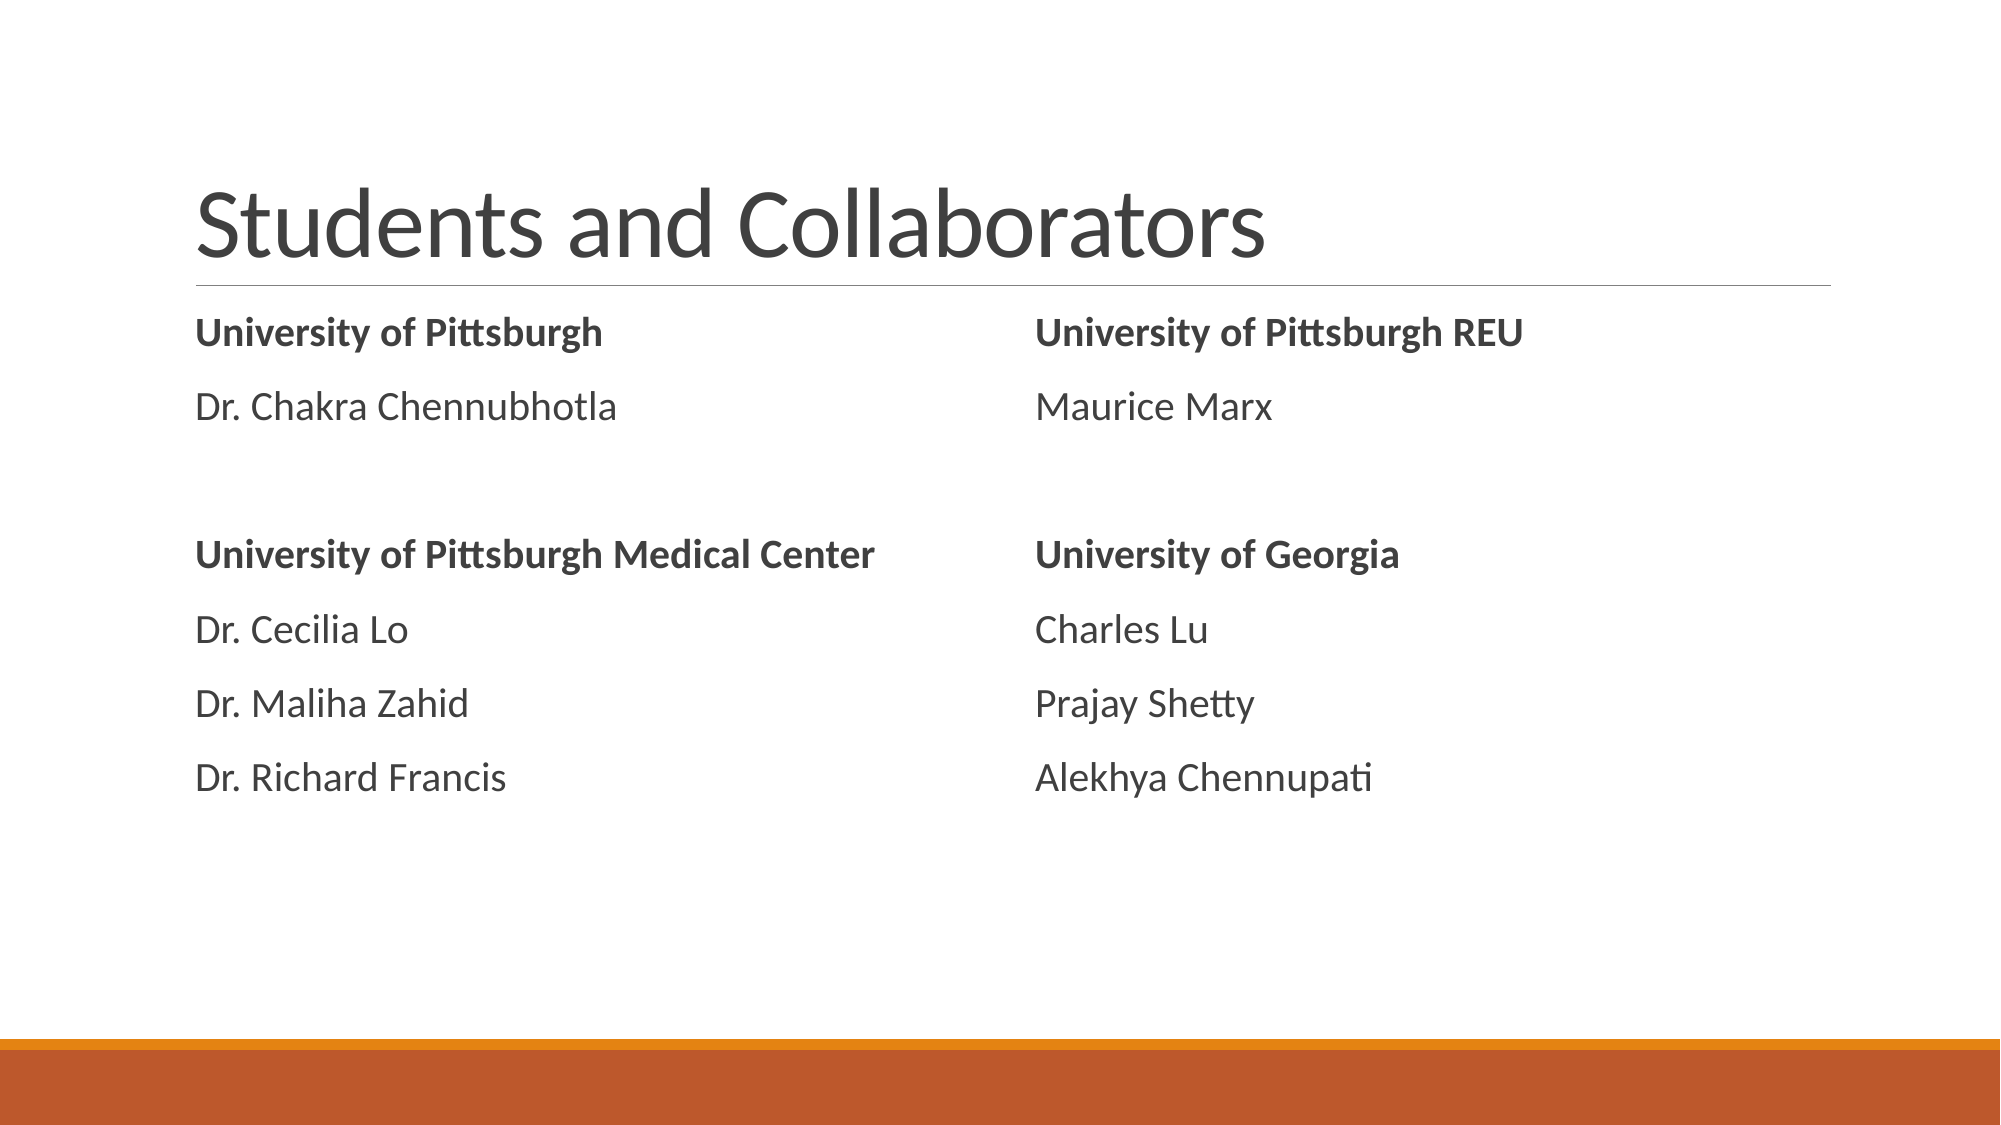

# Students and Collaborators
University of Pittsburgh
Dr. Chakra Chennubhotla

University of Pittsburgh Medical Center
Dr. Cecilia Lo
Dr. Maliha Zahid
Dr. Richard Francis
University of Pittsburgh REU
Maurice Marx

University of Georgia
Charles Lu
Prajay Shetty
Alekhya Chennupati